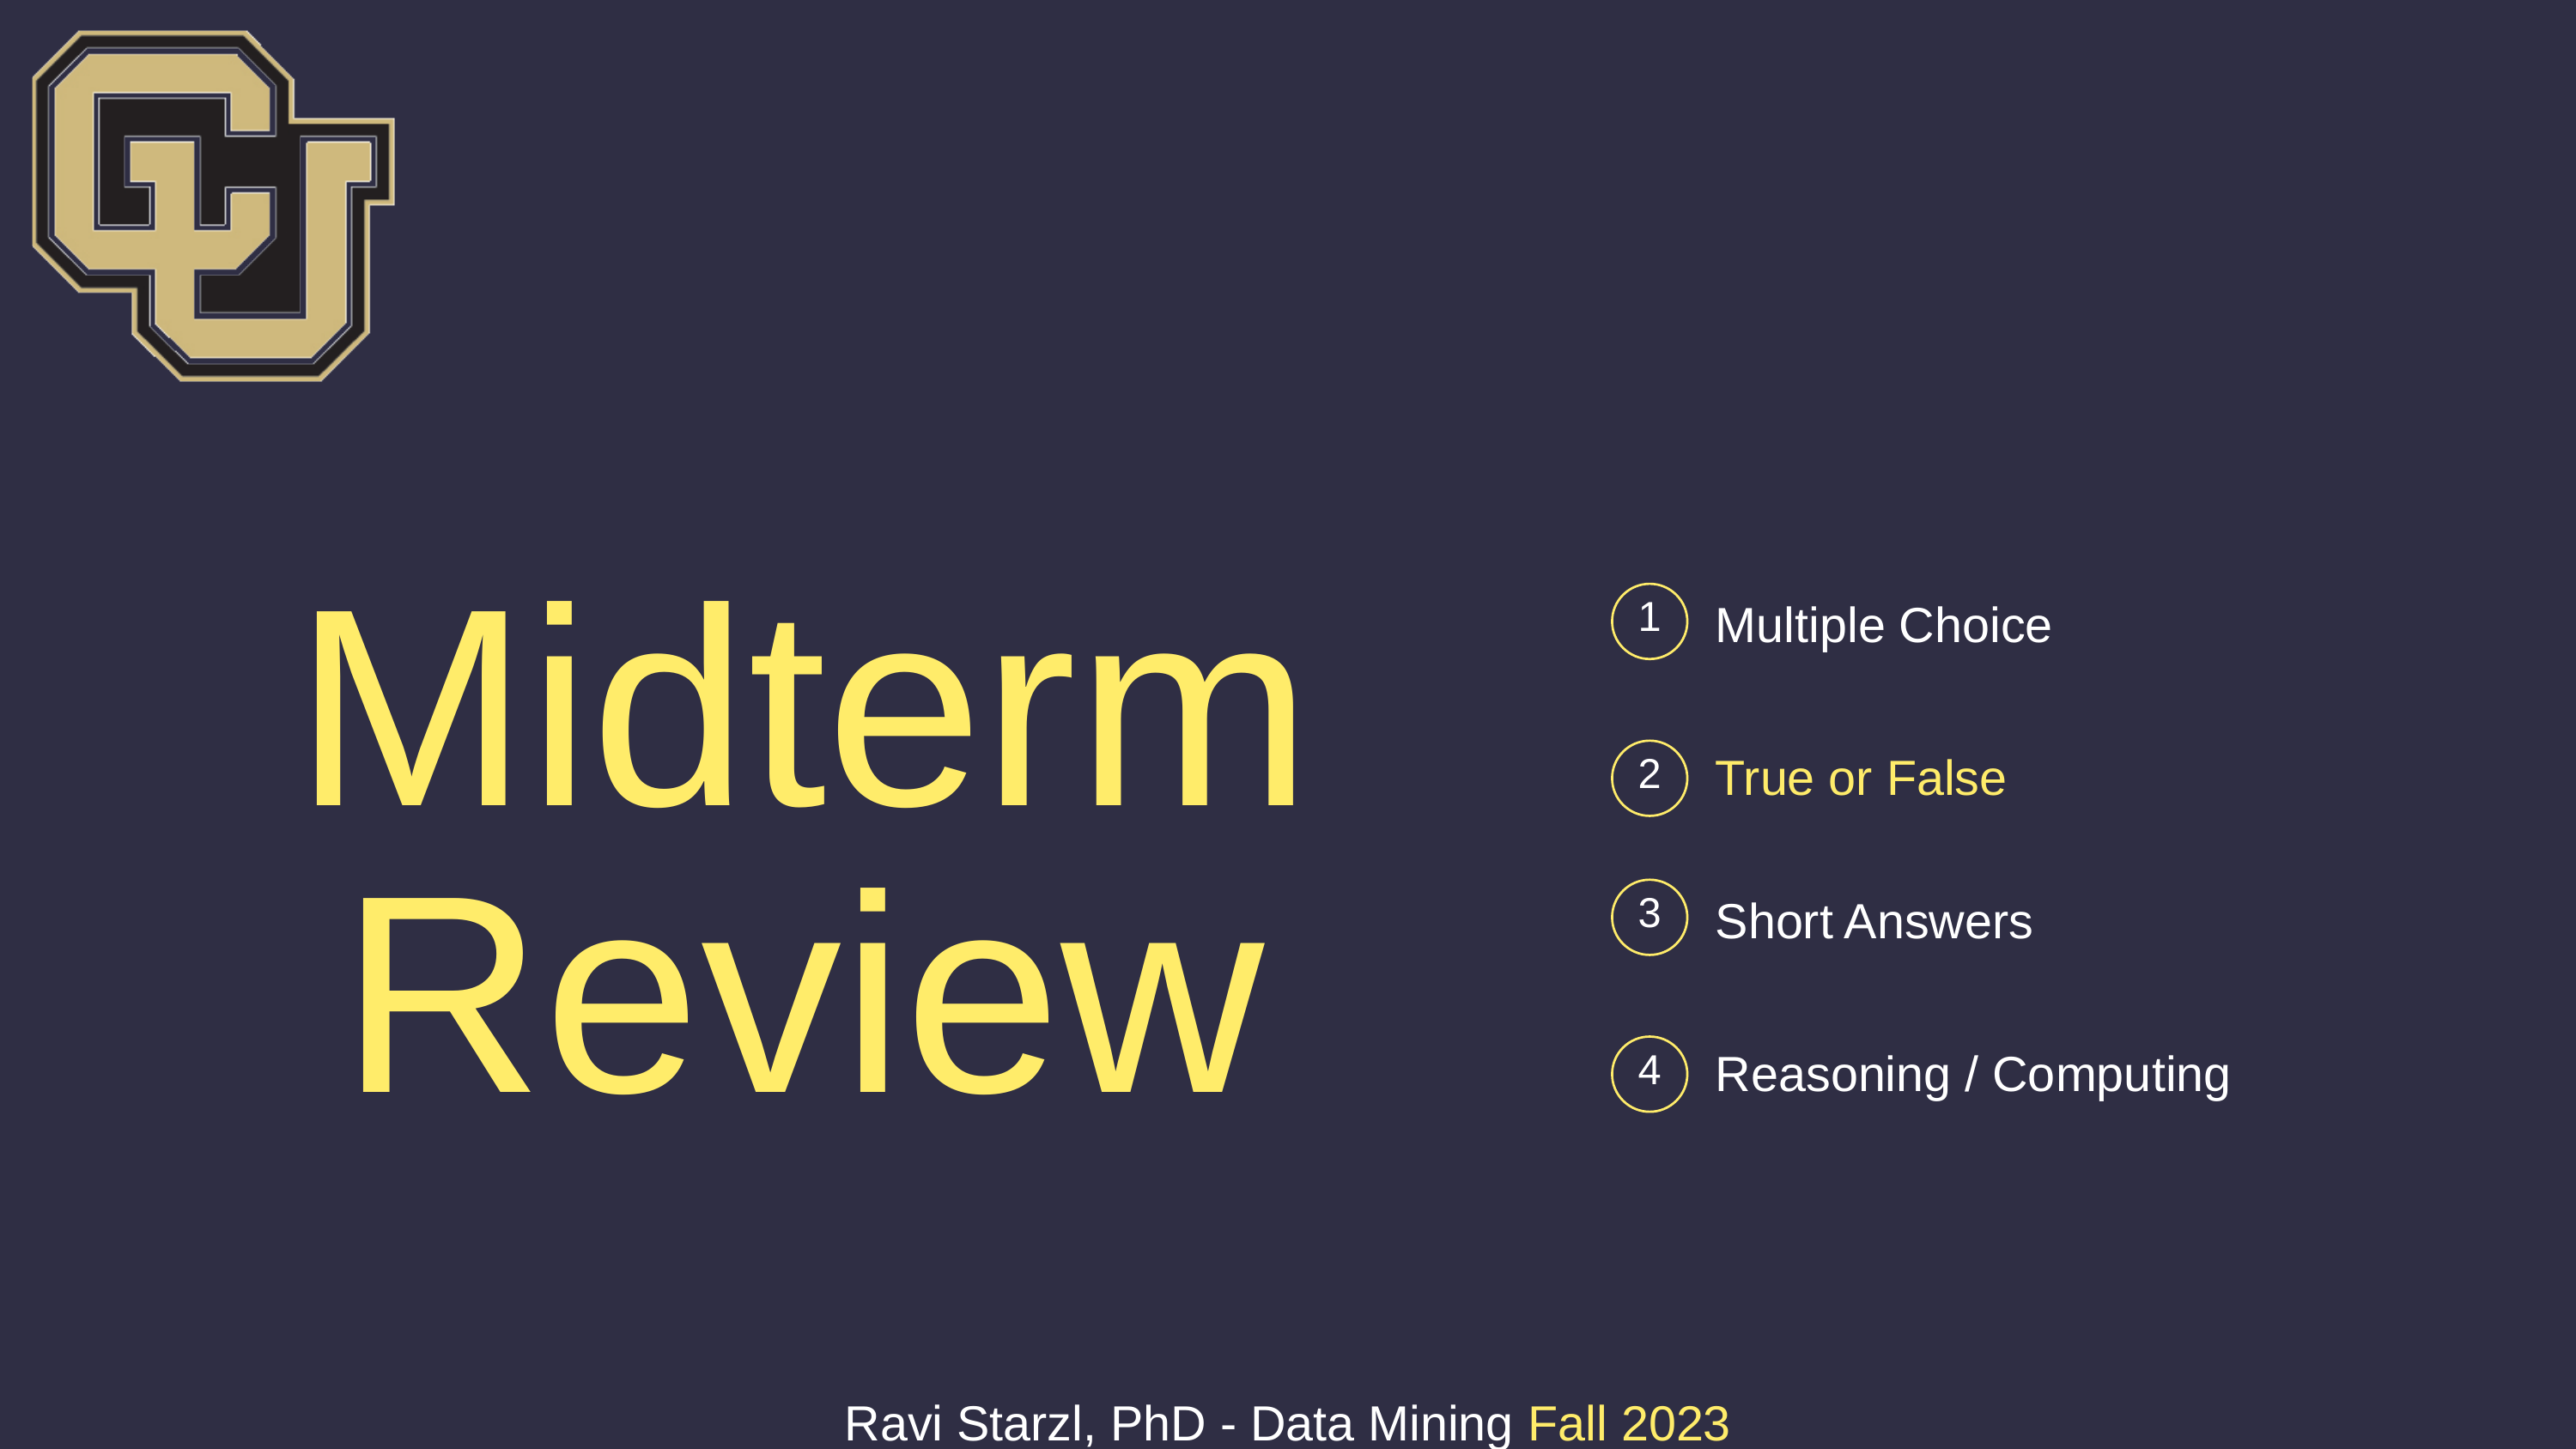

Midterm Review

Multiple Choice
1
True or False

2

Short Answers
3
Reasoning / Computing

4
Ravi Starzl, PhD - Data Mining Fall 2023